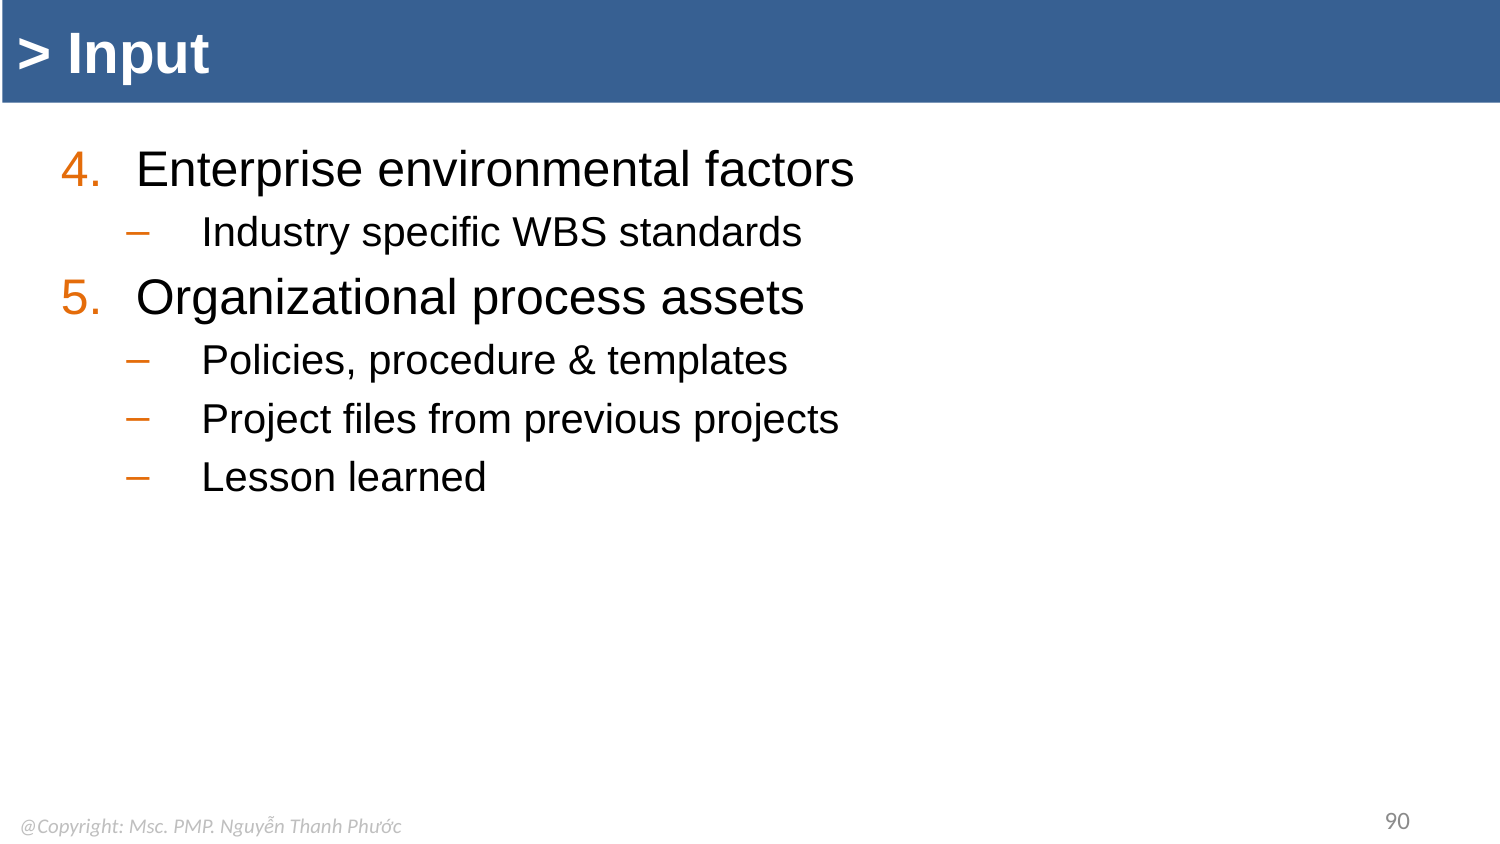

# > Input
Enterprise environmental factors
Industry specific WBS standards
Organizational process assets
Policies, procedure & templates
Project files from previous projects
Lesson learned
90